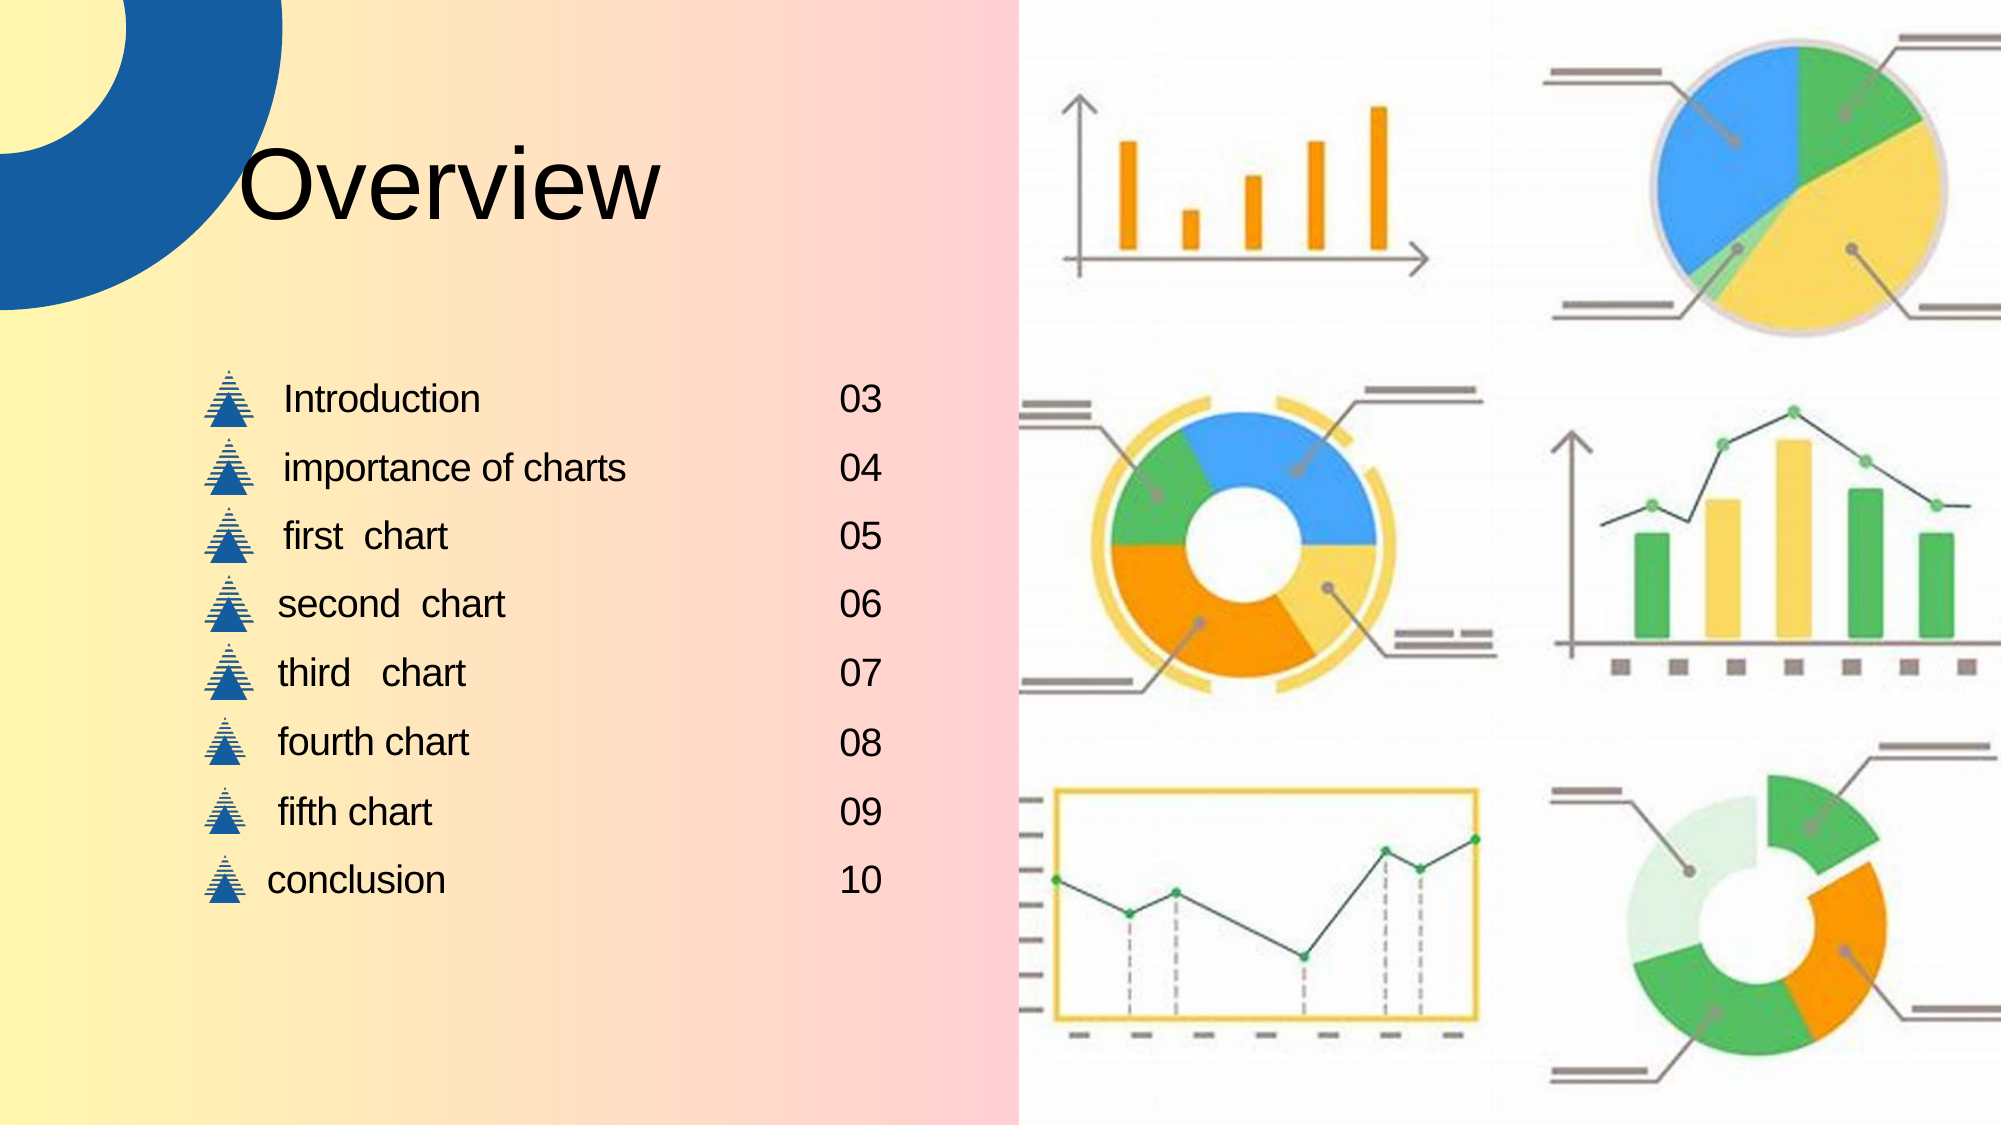

Overview
Introduction
03

importance of charts
04

first  chart
05

second  chart
06

07
third   chart

fourth chart
08

fifth chart
09

  conclusion
10